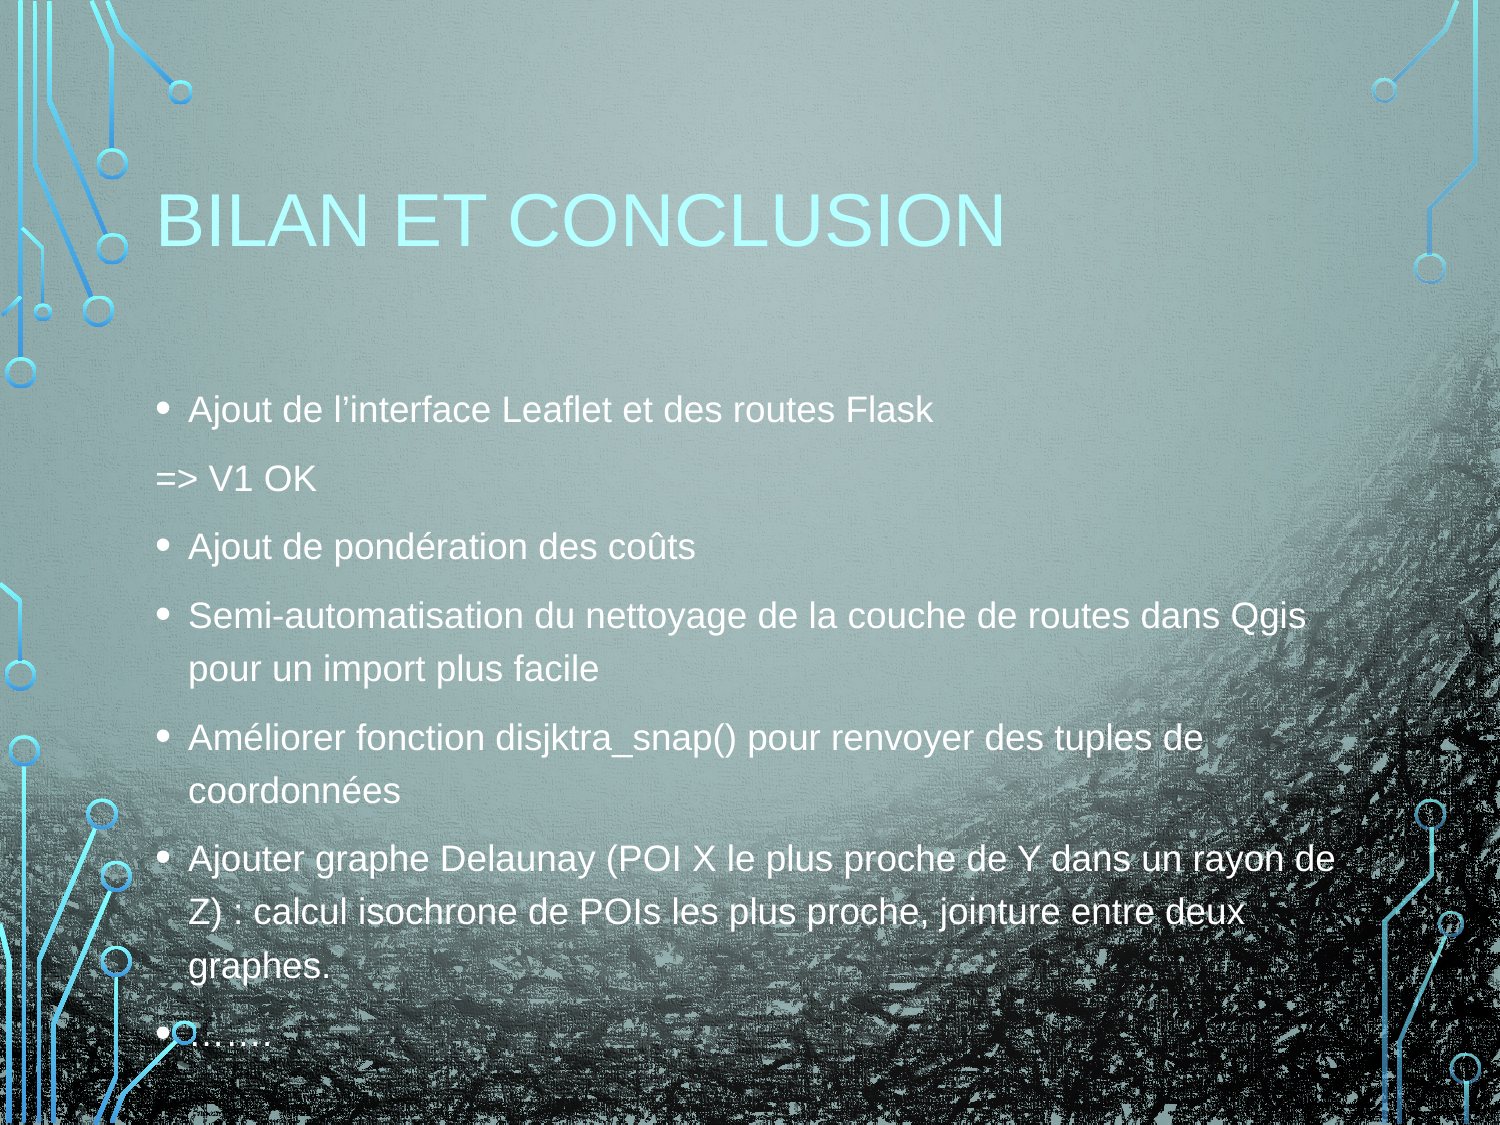

# Bilan et conclusion
Ajout de l’interface Leaflet et des routes Flask
=> V1 OK
Ajout de pondération des coûts
Semi-automatisation du nettoyage de la couche de routes dans Qgis pour un import plus facile
Améliorer fonction disjktra_snap() pour renvoyer des tuples de coordonnées
Ajouter graphe Delaunay (POI X le plus proche de Y dans un rayon de Z) : calcul isochrone de POIs les plus proche, jointure entre deux graphes.
…….